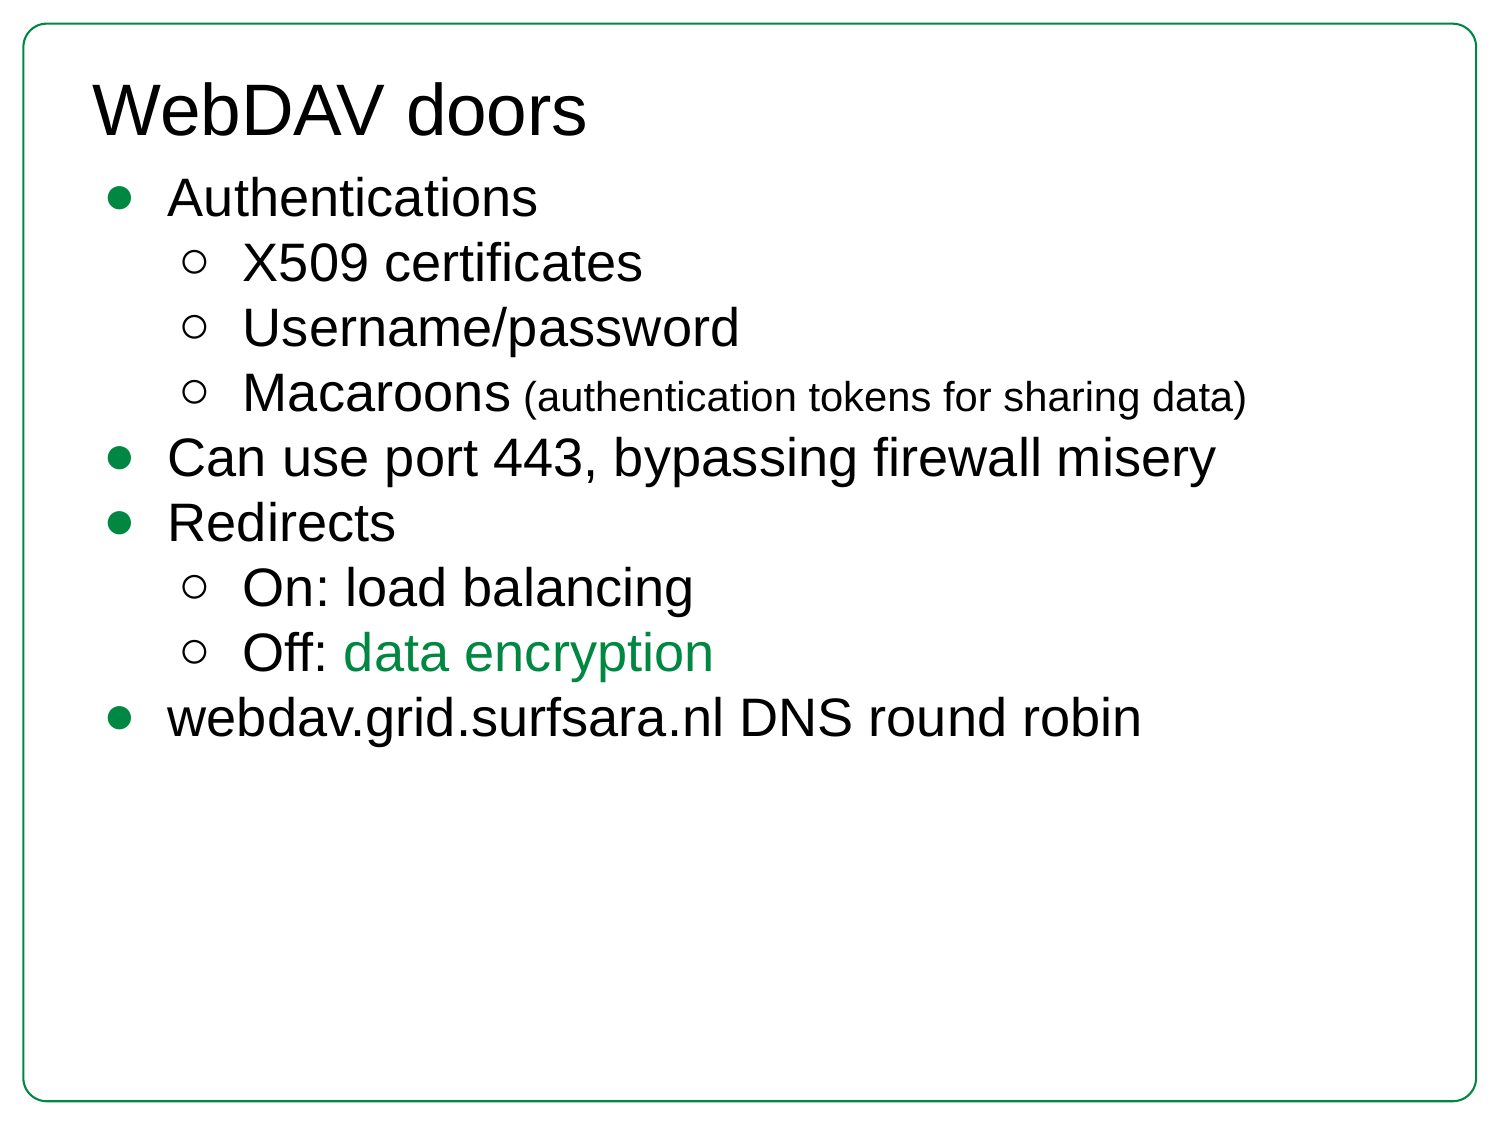

WebDAV doors
Authentications
X509 certificates
Username/password
Macaroons (authentication tokens for sharing data)
Can use port 443, bypassing firewall misery
Redirects
On: load balancing
Off: data encryption
webdav.grid.surfsara.nl DNS round robin